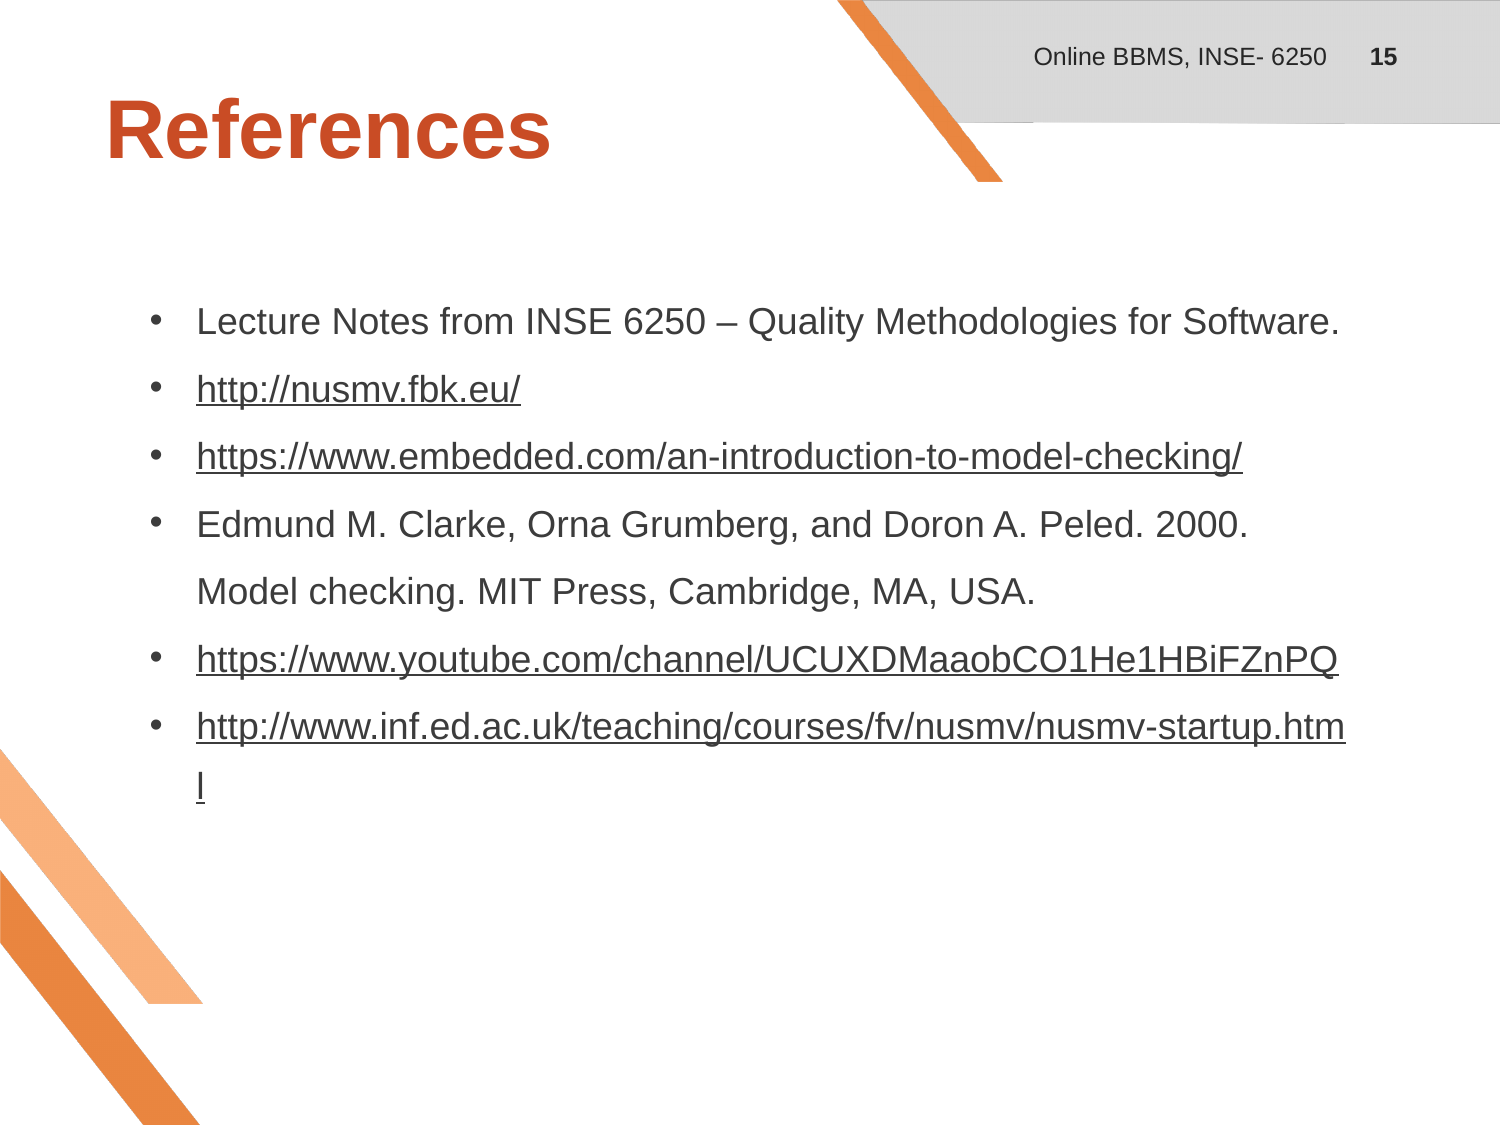

Online BBMS, INSE- 6250
15
# References
Lecture Notes from INSE 6250 – Quality Methodologies for Software.
http://nusmv.fbk.eu/
https://www.embedded.com/an-introduction-to-model-checking/
Edmund M. Clarke, Orna Grumberg, and Doron A. Peled. 2000. Model checking. MIT Press, Cambridge, MA, USA.
https://www.youtube.com/channel/UCUXDMaaobCO1He1HBiFZnPQ
http://www.inf.ed.ac.uk/teaching/courses/fv/nusmv/nusmv-startup.html